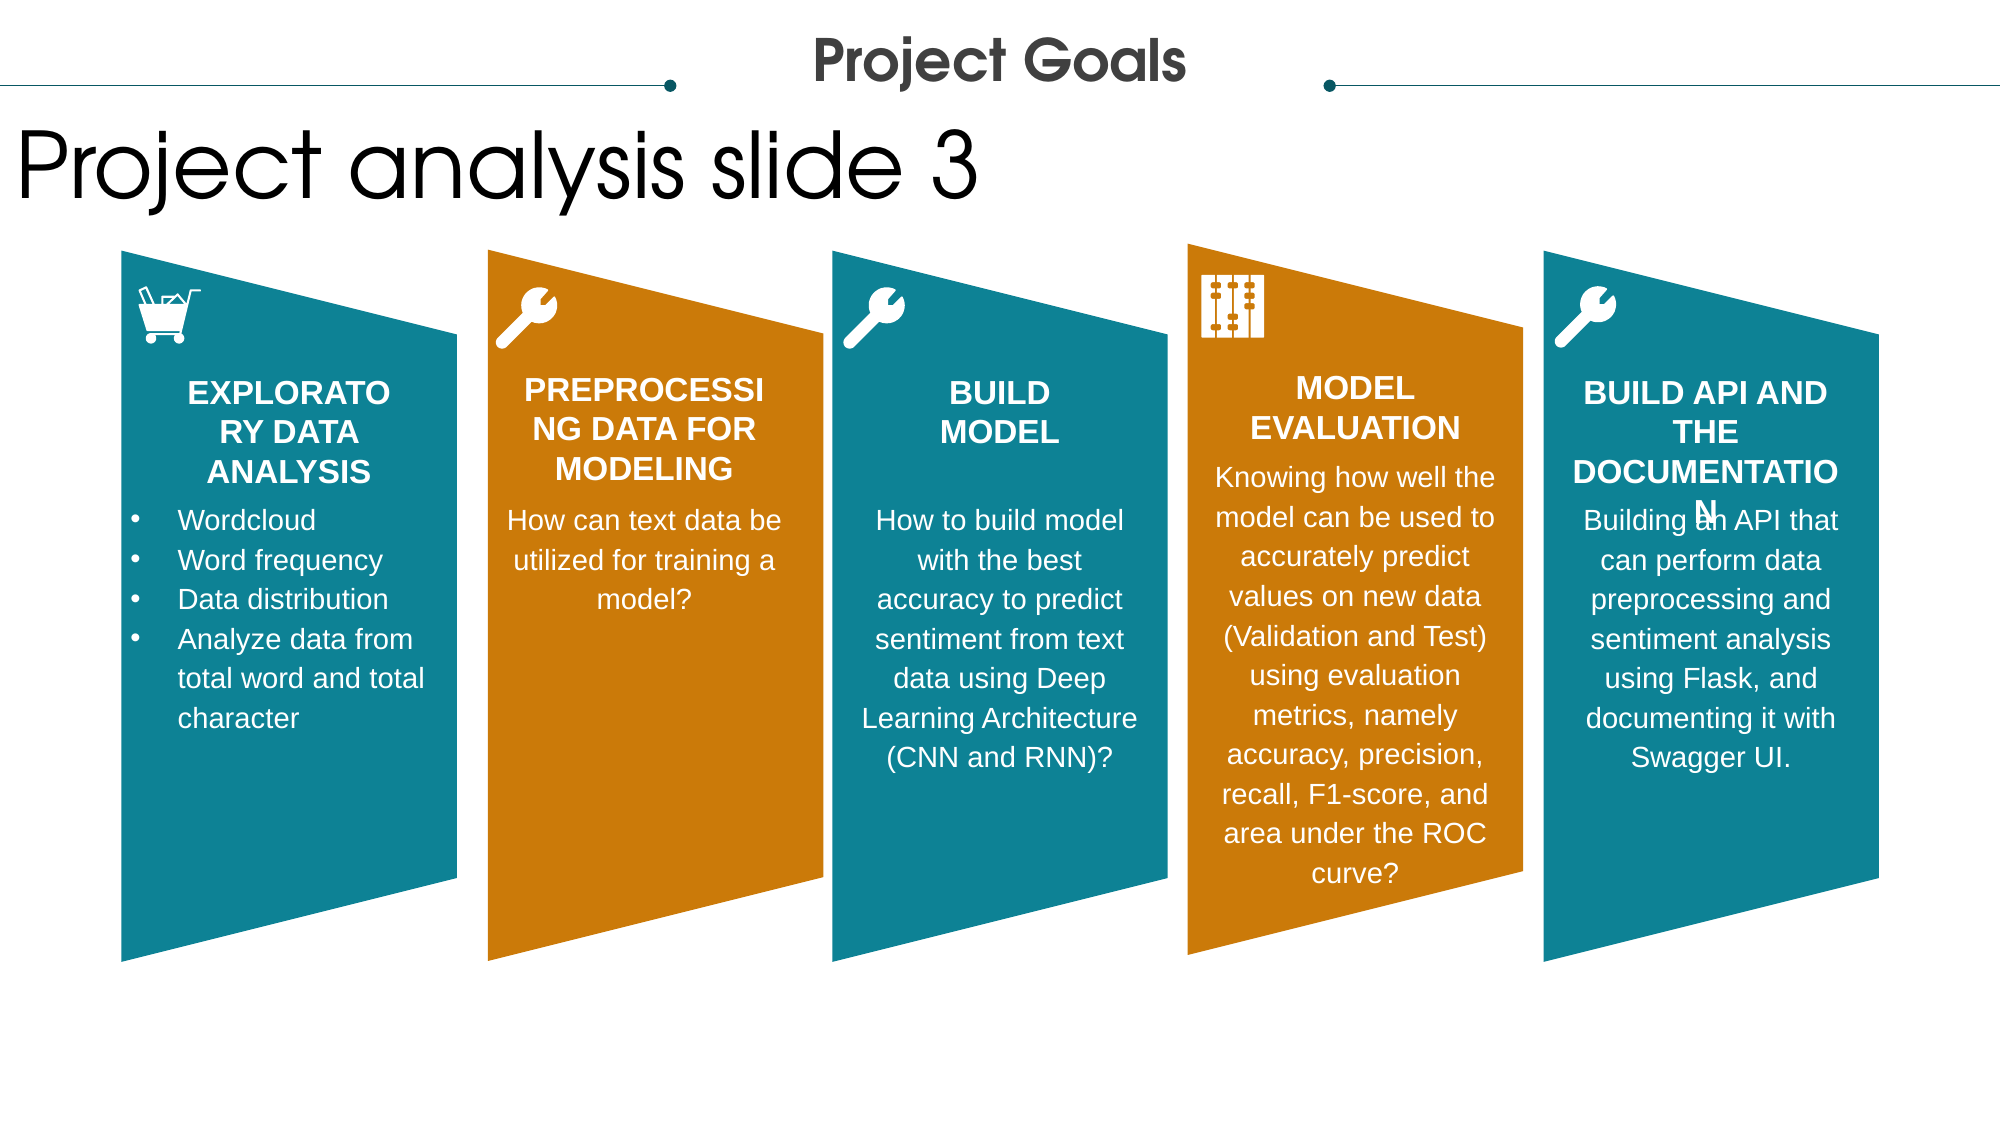

Project Goals
Project analysis slide 3

MODEL EVALUATION
PREPROCESSING DATA FOR MODELING
EXPLORATORY DATA ANALYSIS
BUILD MODEL
BUILD API AND THE DOCUMENTATION

Knowing how well the model can be used to accurately predict values on new data (Validation and Test) using evaluation metrics, namely accuracy, precision, recall, F1-score, and area under the ROC curve?

Wordcloud
Word frequency
Data distribution
Analyze data from total word and total character
How can text data be utilized for training a model?
How to build model with the best accuracy to predict sentiment from text data using Deep Learning Architecture (CNN and RNN)?
Building an API that can perform data preprocessing and sentiment analysis using Flask, and documenting it with Swagger UI.